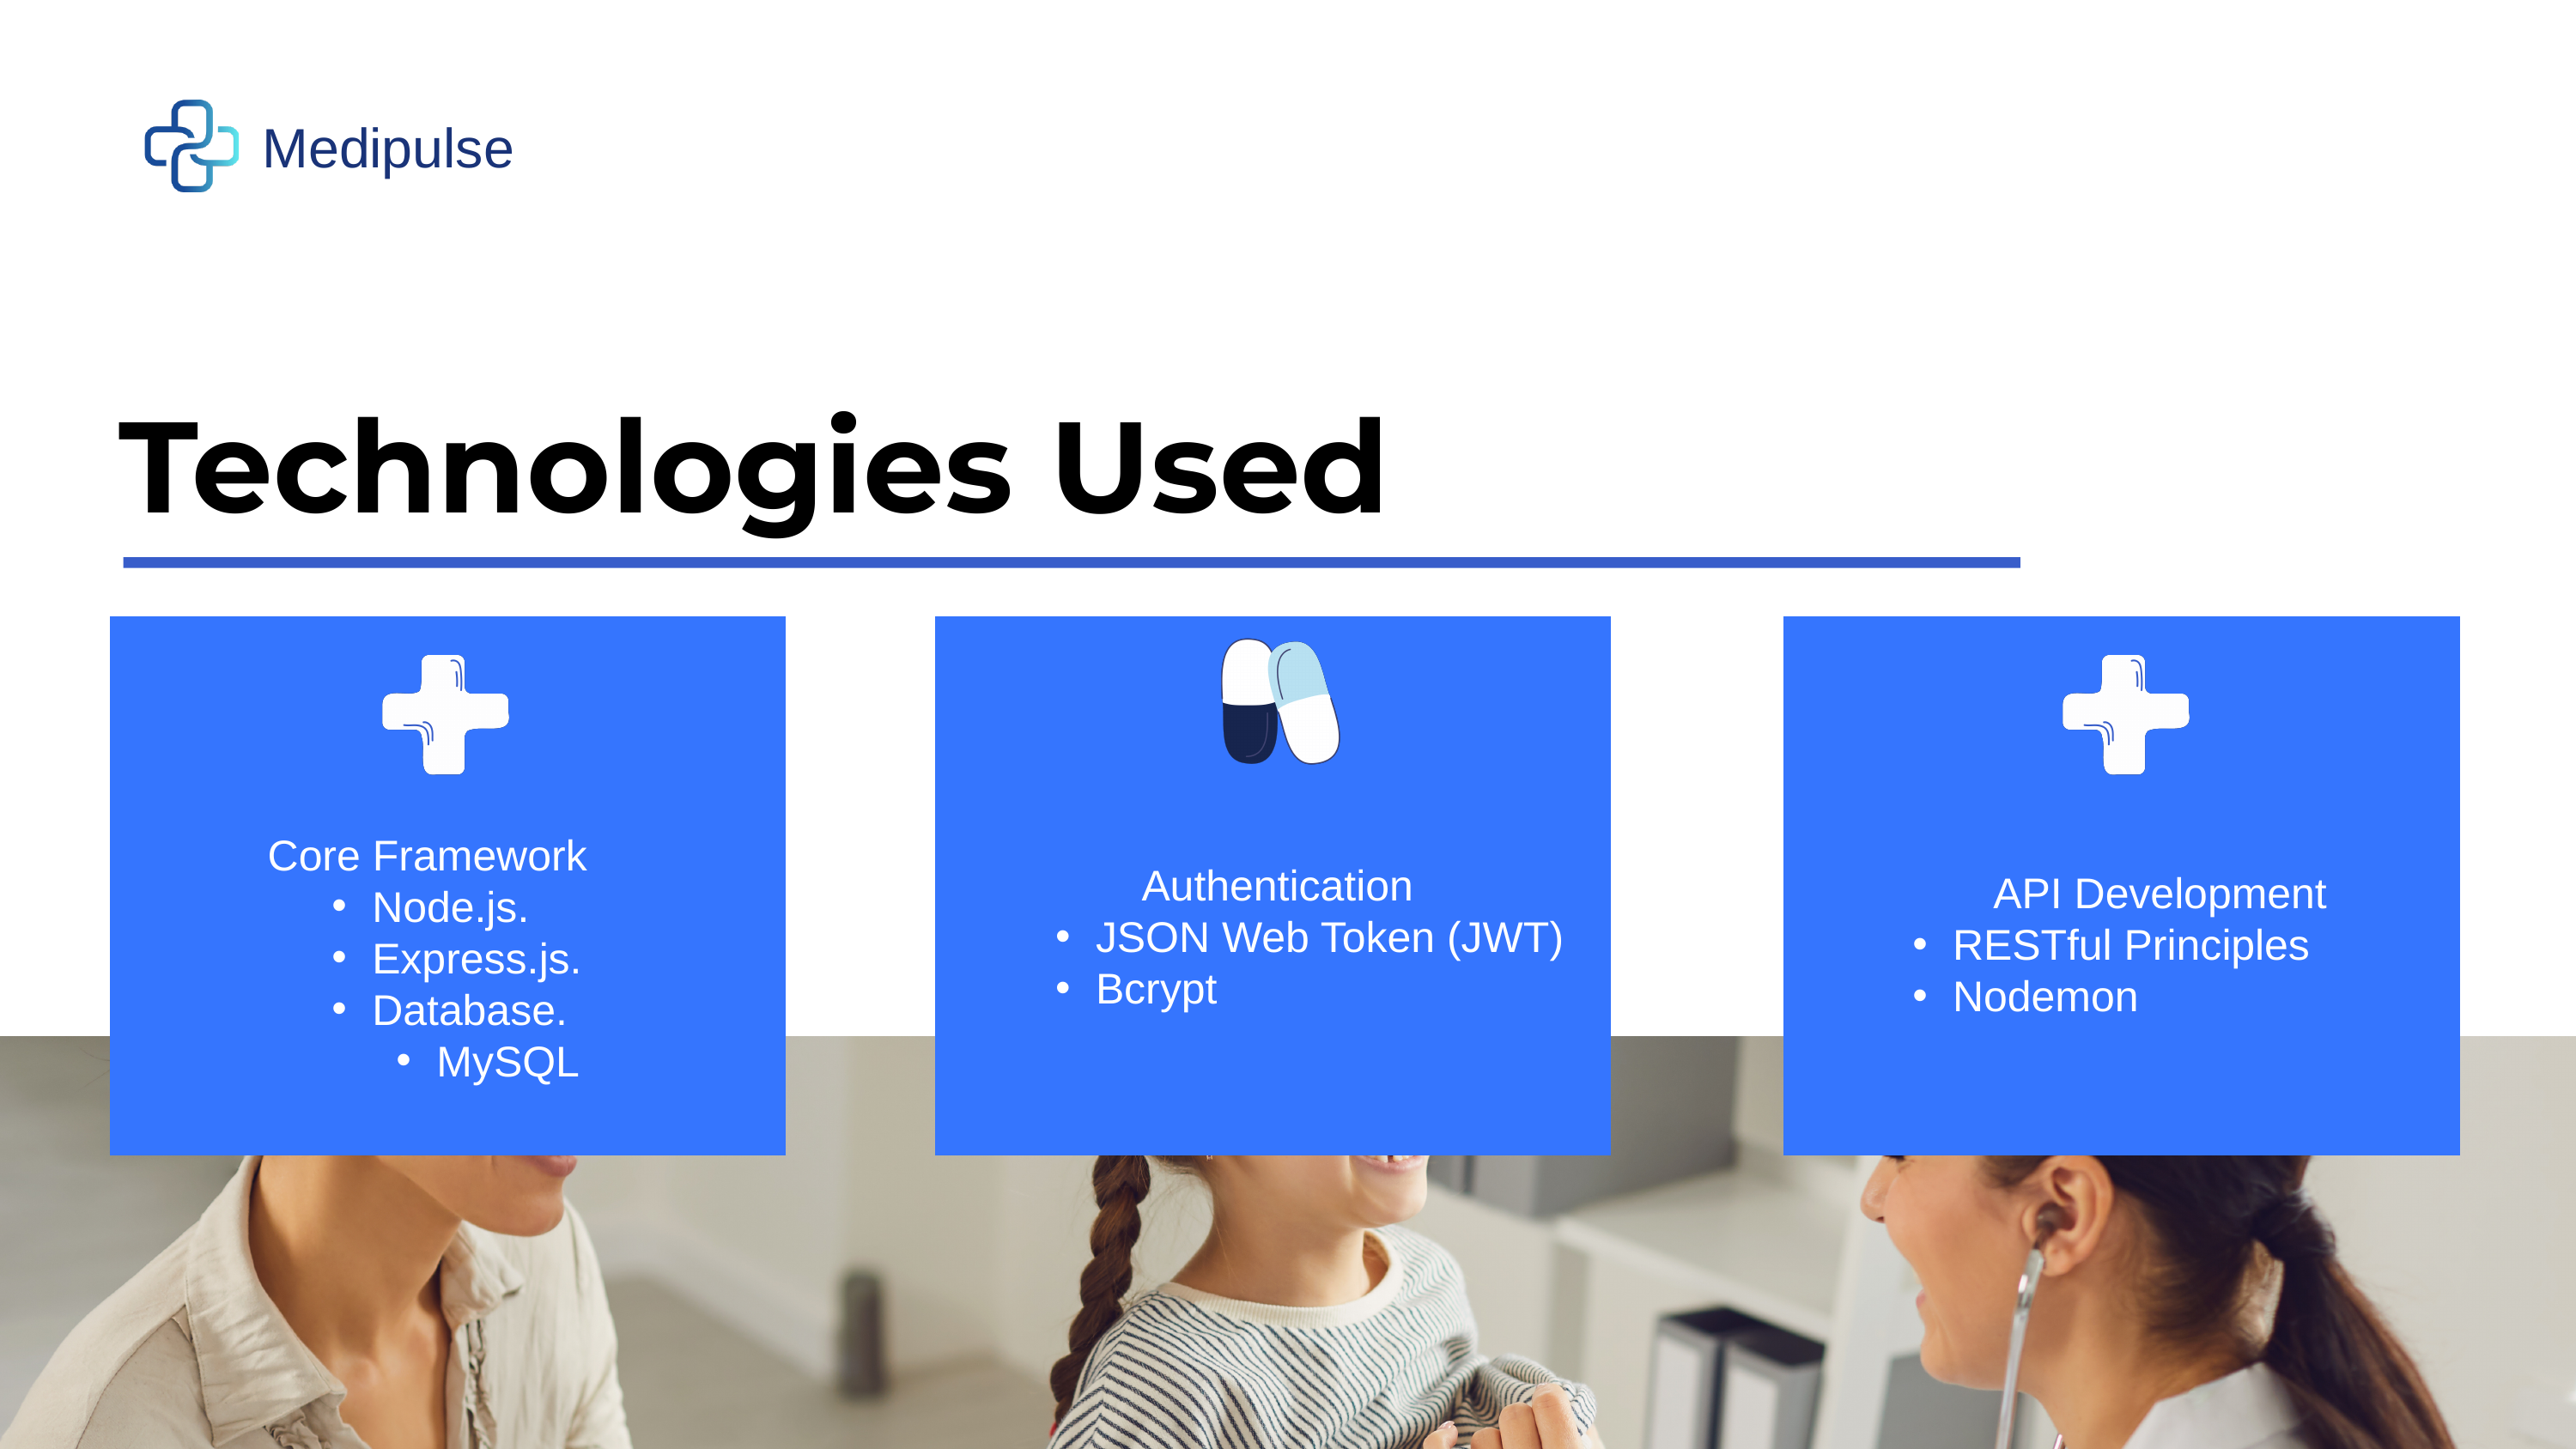

Medipulse
Technologies Used

Core Framework
Node.js.
Express.js.
Database.
MySQL
Authentication
JSON Web Token (JWT)
Bcrypt
API Development
RESTful Principles
Nodemon